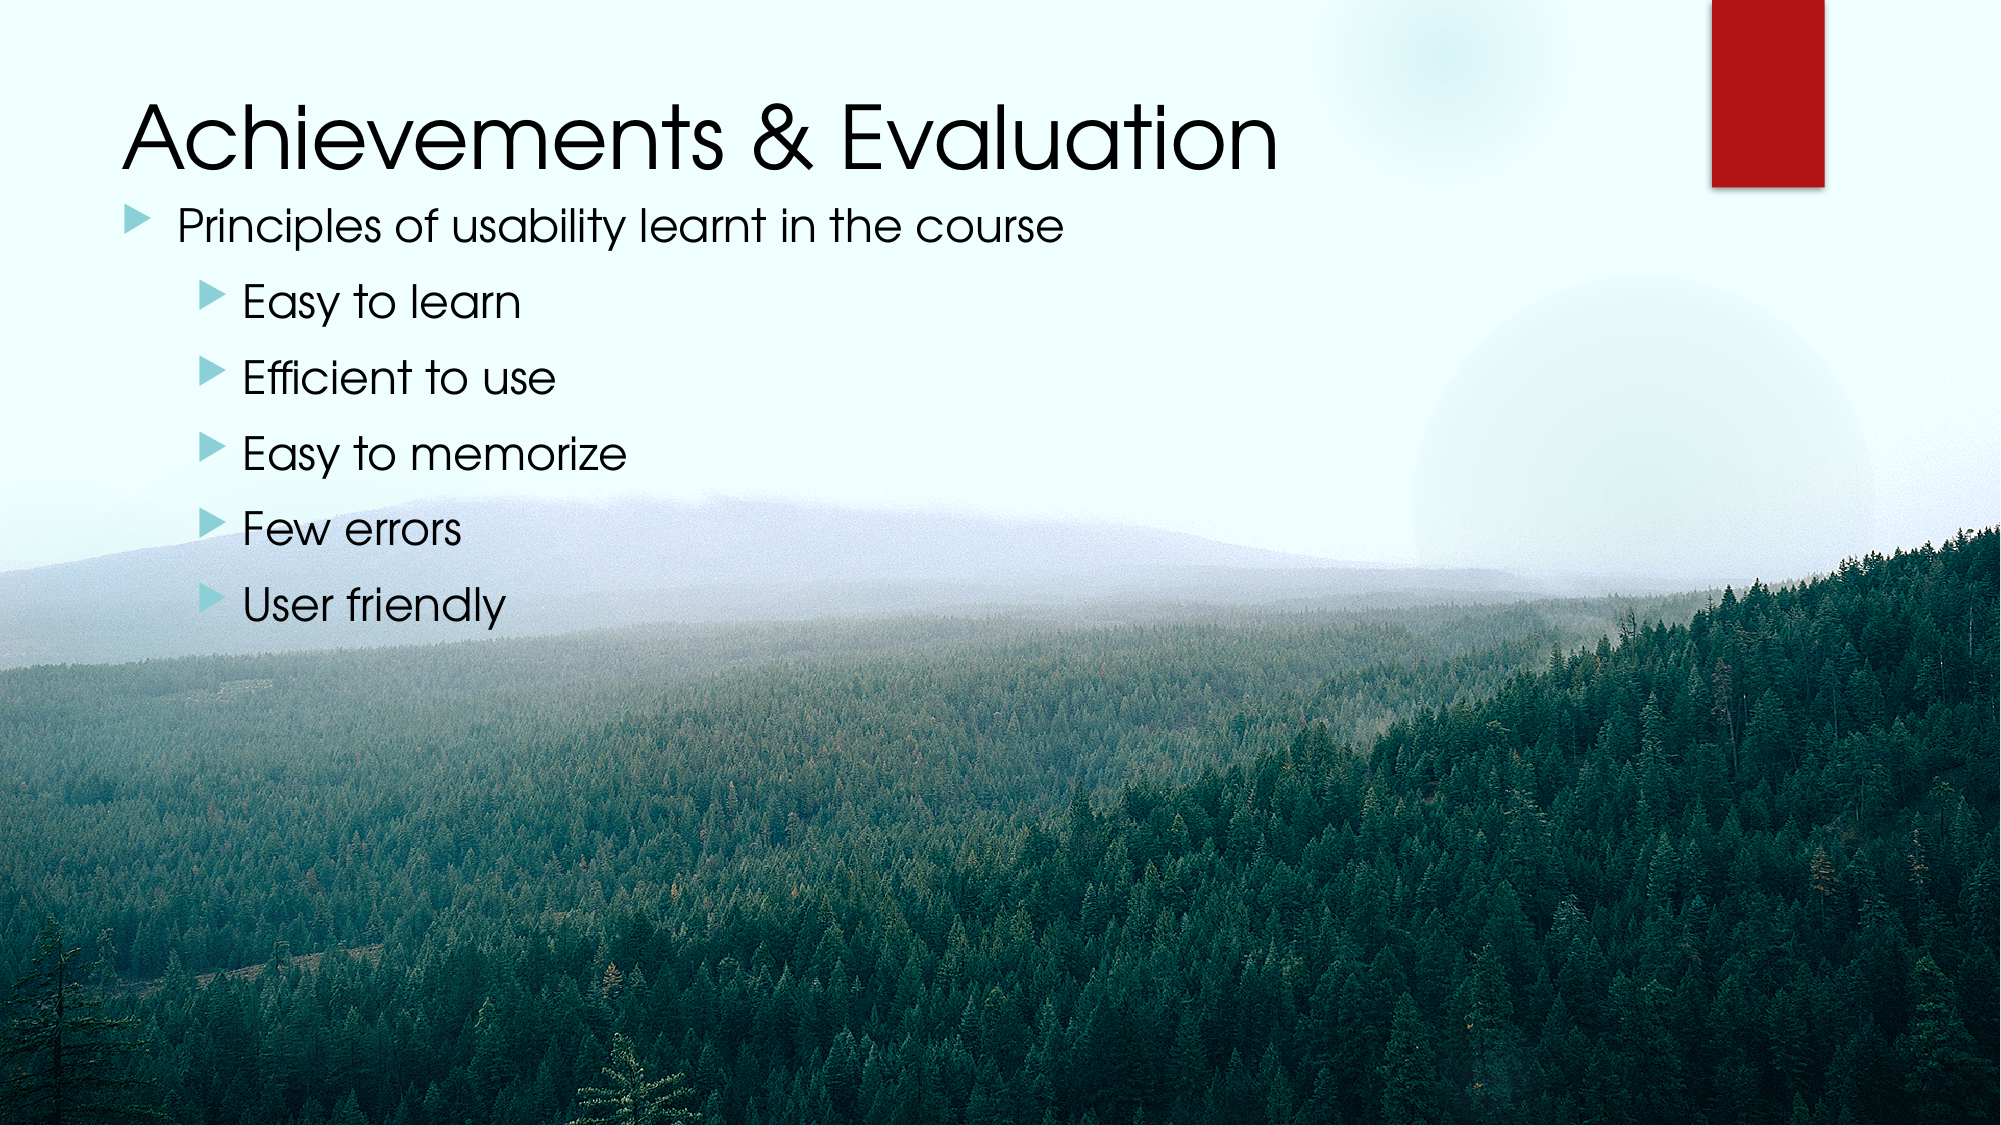

# Achievements & Evaluation
Principles of usability learnt in the course
Easy to learn
Efficient to use
Easy to memorize
Few errors
User friendly